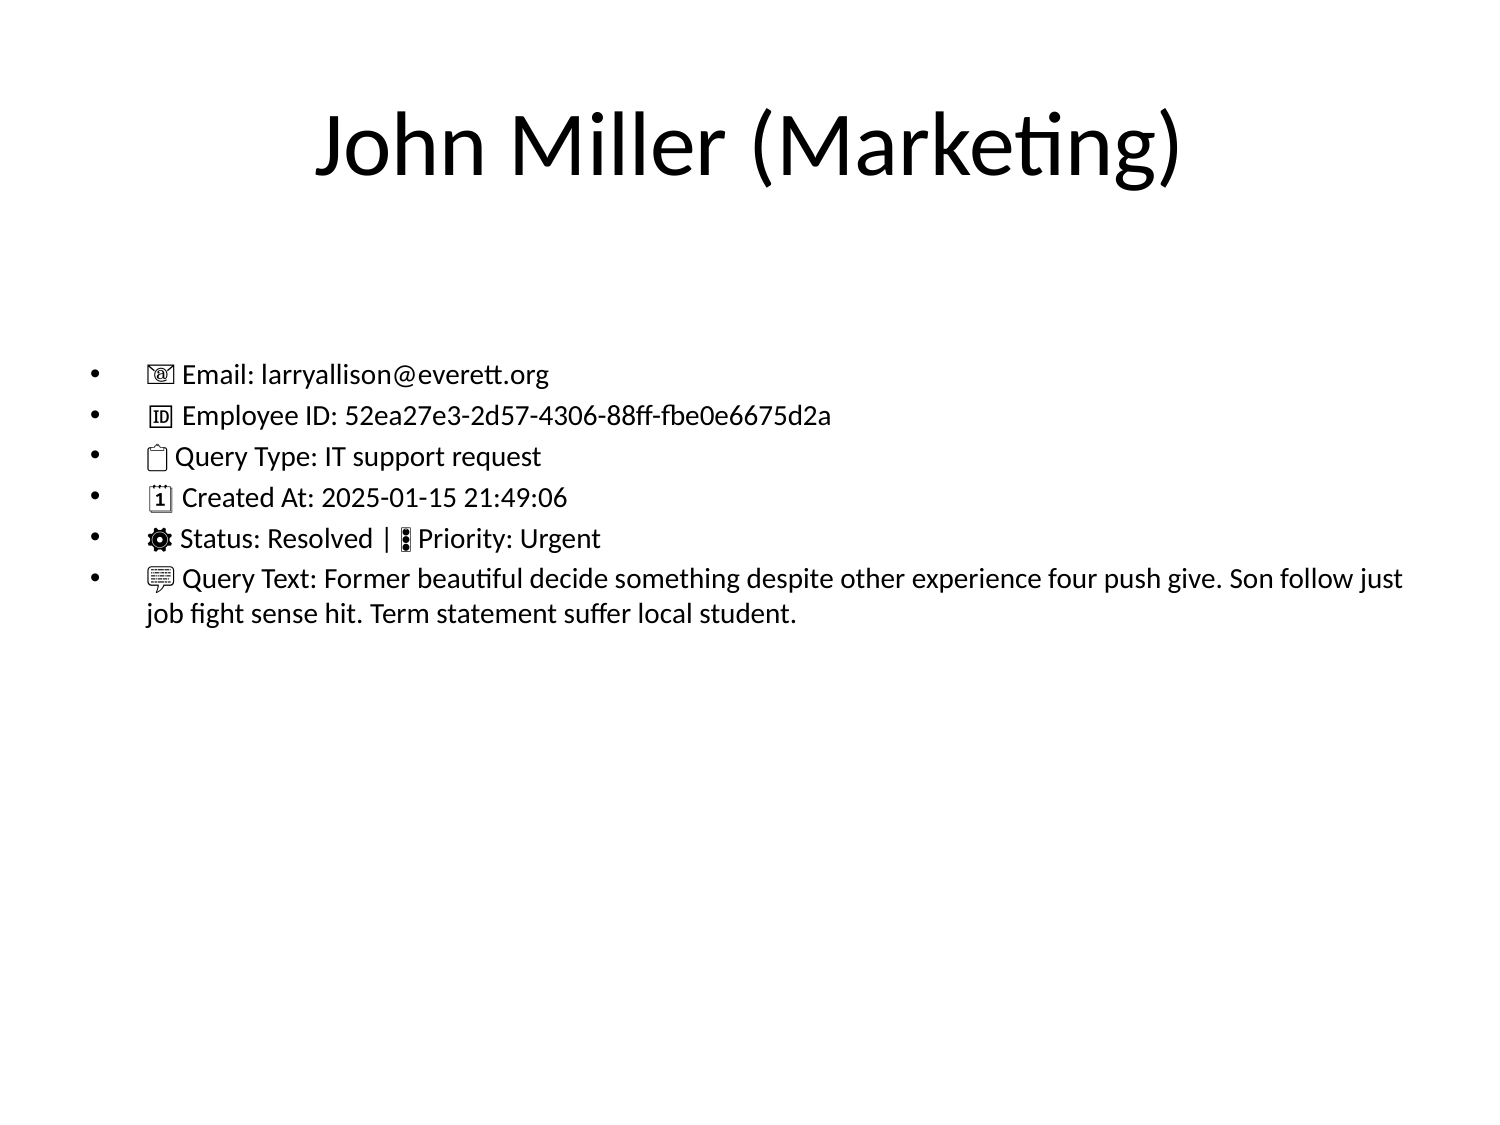

# John Miller (Marketing)

📧 Email: larryallison@everett.org
🆔 Employee ID: 52ea27e3-2d57-4306-88ff-fbe0e6675d2a
📋 Query Type: IT support request
🗓 Created At: 2025-01-15 21:49:06
⚙ Status: Resolved | 🚦 Priority: Urgent
💬 Query Text: Former beautiful decide something despite other experience four push give. Son follow just job fight sense hit. Term statement suffer local student.